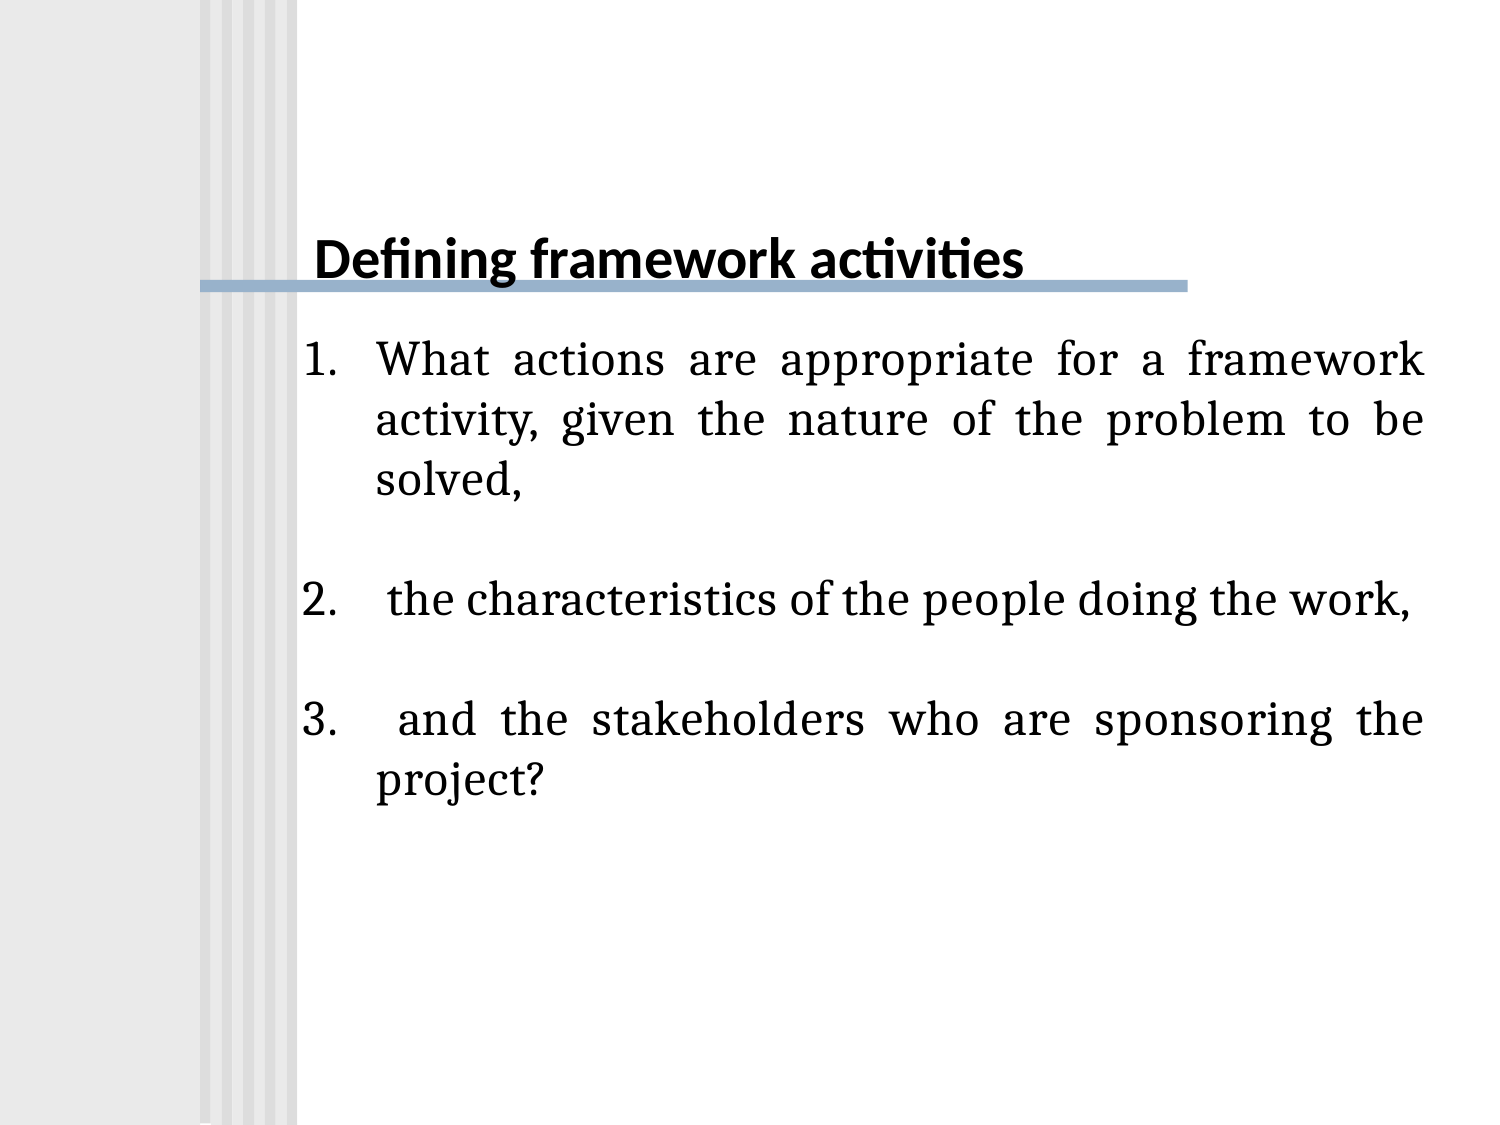

Defining framework activities
What actions are appropriate for a framework activity, given the nature of the problem to be solved,

 the characteristics of the people doing the work,

 and the stakeholders who are sponsoring the project?